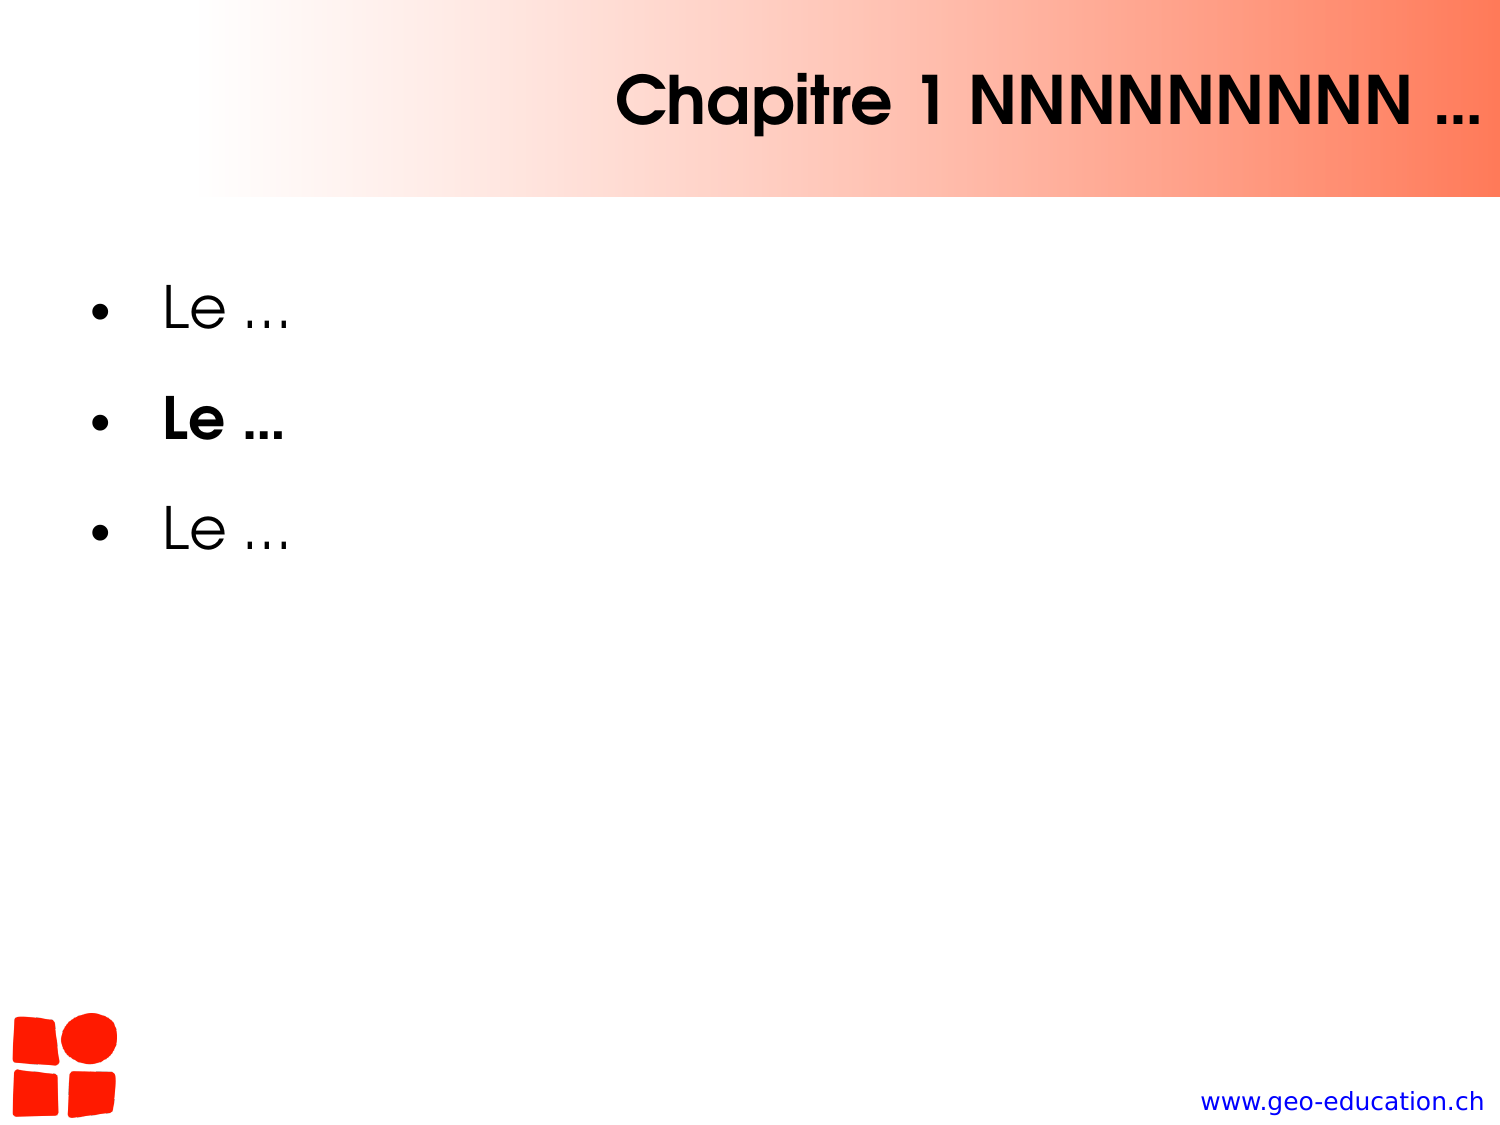

# Chapitre 1 NNNNNNNNN …
 Le …
 Le …
 Le …